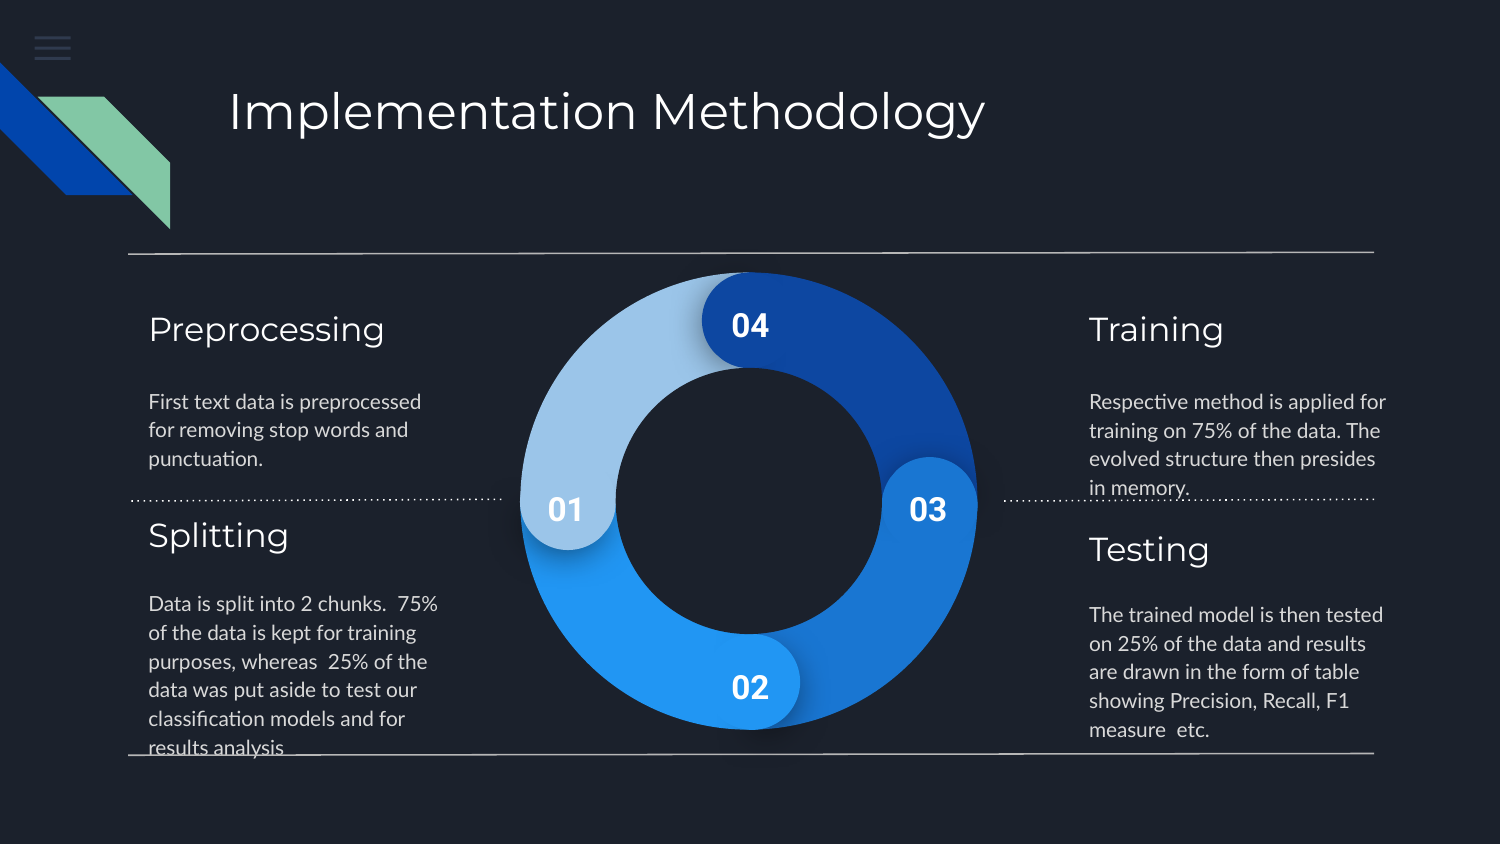

# Implementation Methodology

04
Preprocessing
Training

First text data is preprocessed for removing stop words and punctuation.
Respective method is applied for training on 75% of the data. The evolved structure then presides in memory.

01
03
Splitting
Testing
Data is split into 2 chunks.  75% of the data is kept for training purposes, whereas  25% of the data was put aside to test our classification models and for results analysis
The trained model is then tested on 25% of the data and results are drawn in the form of table showing Precision, Recall, F1 measure  etc.

02